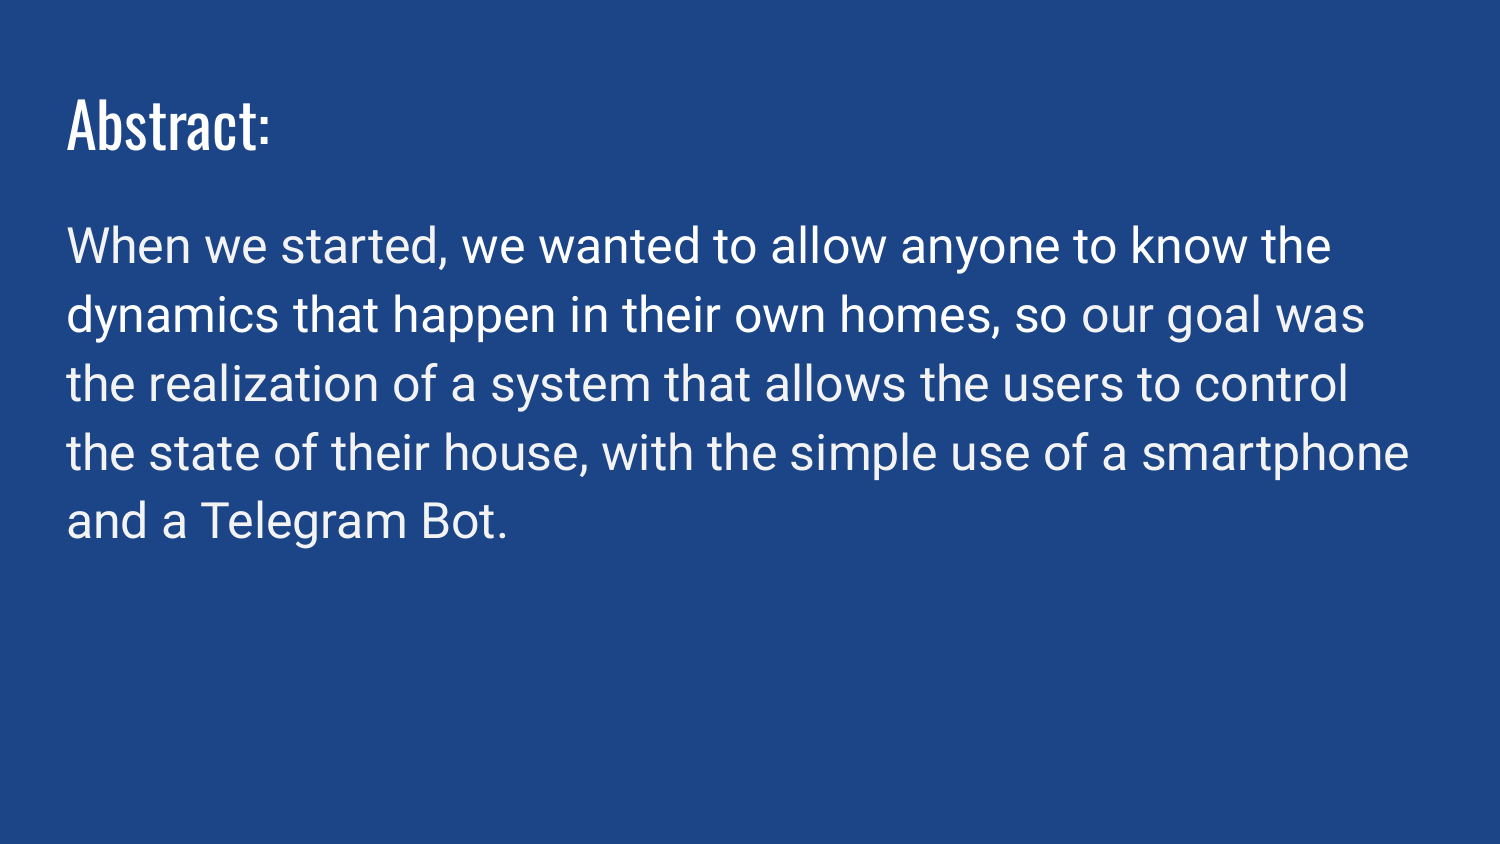

# Abstract:
When we started, we wanted to allow anyone to know the dynamics that happen in their own homes, so our goal was the realization of a system that allows the users to control the state of their house, with the simple use of a smartphone and a Telegram Bot.